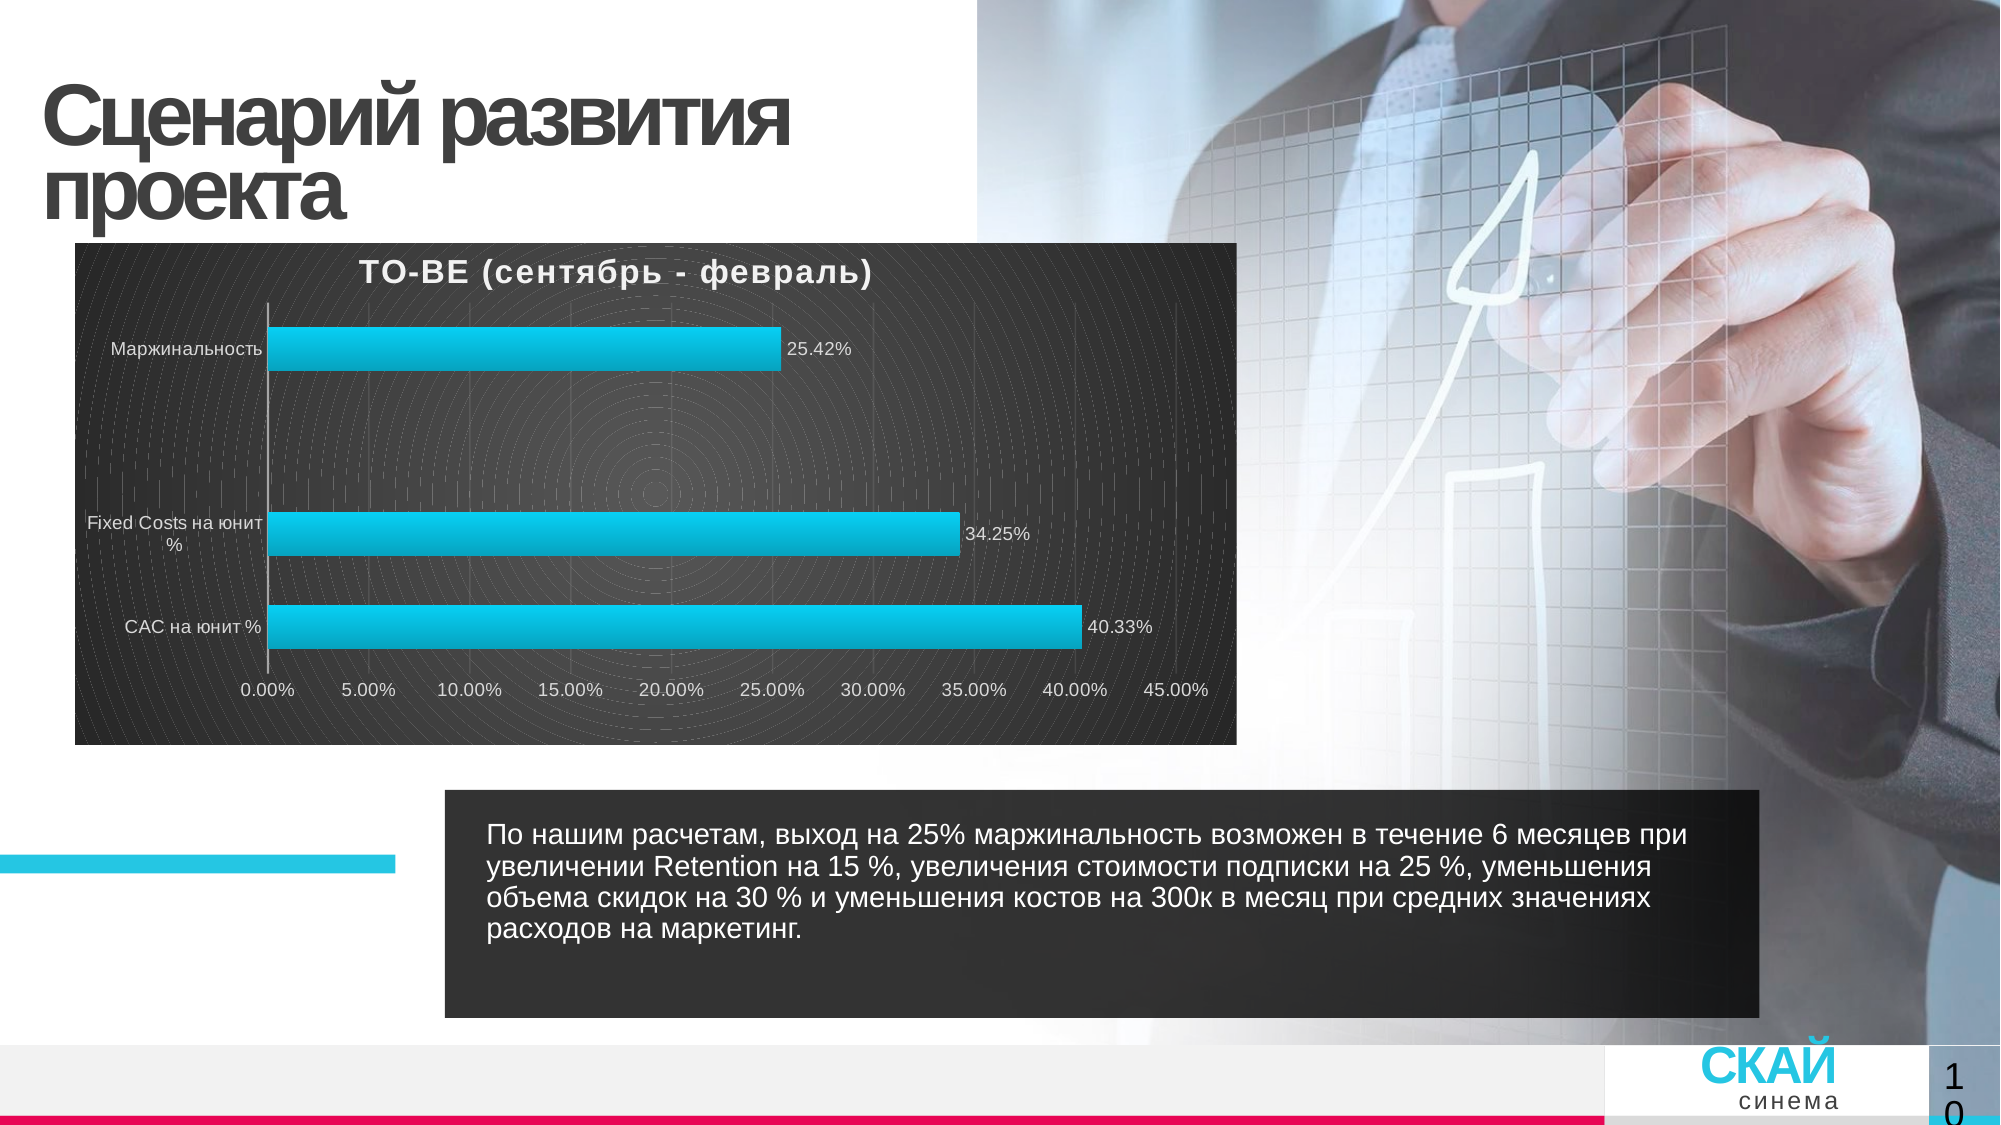

# Сценарий развития проекта

### Chart: TO-BE (сентябрь - февраль)

| Category |  |
|---|---|
| CAC на юнит % | 0.40326351512614267 |
| Fixed Costs на юнит % | 0.34254089570833396 |
|  | None |
| Маржинальность | 0.2541955891655234 |
По нашим расчетам, выход на 25% маржинальность возможен в течение 6 месяцев при увеличении Retention на 15 %, увеличения стоимости подписки на 25 %, уменьшения объема скидок на 30 % и уменьшения костов на 300к в месяц при средних значениях расходов на маркетинг.
10